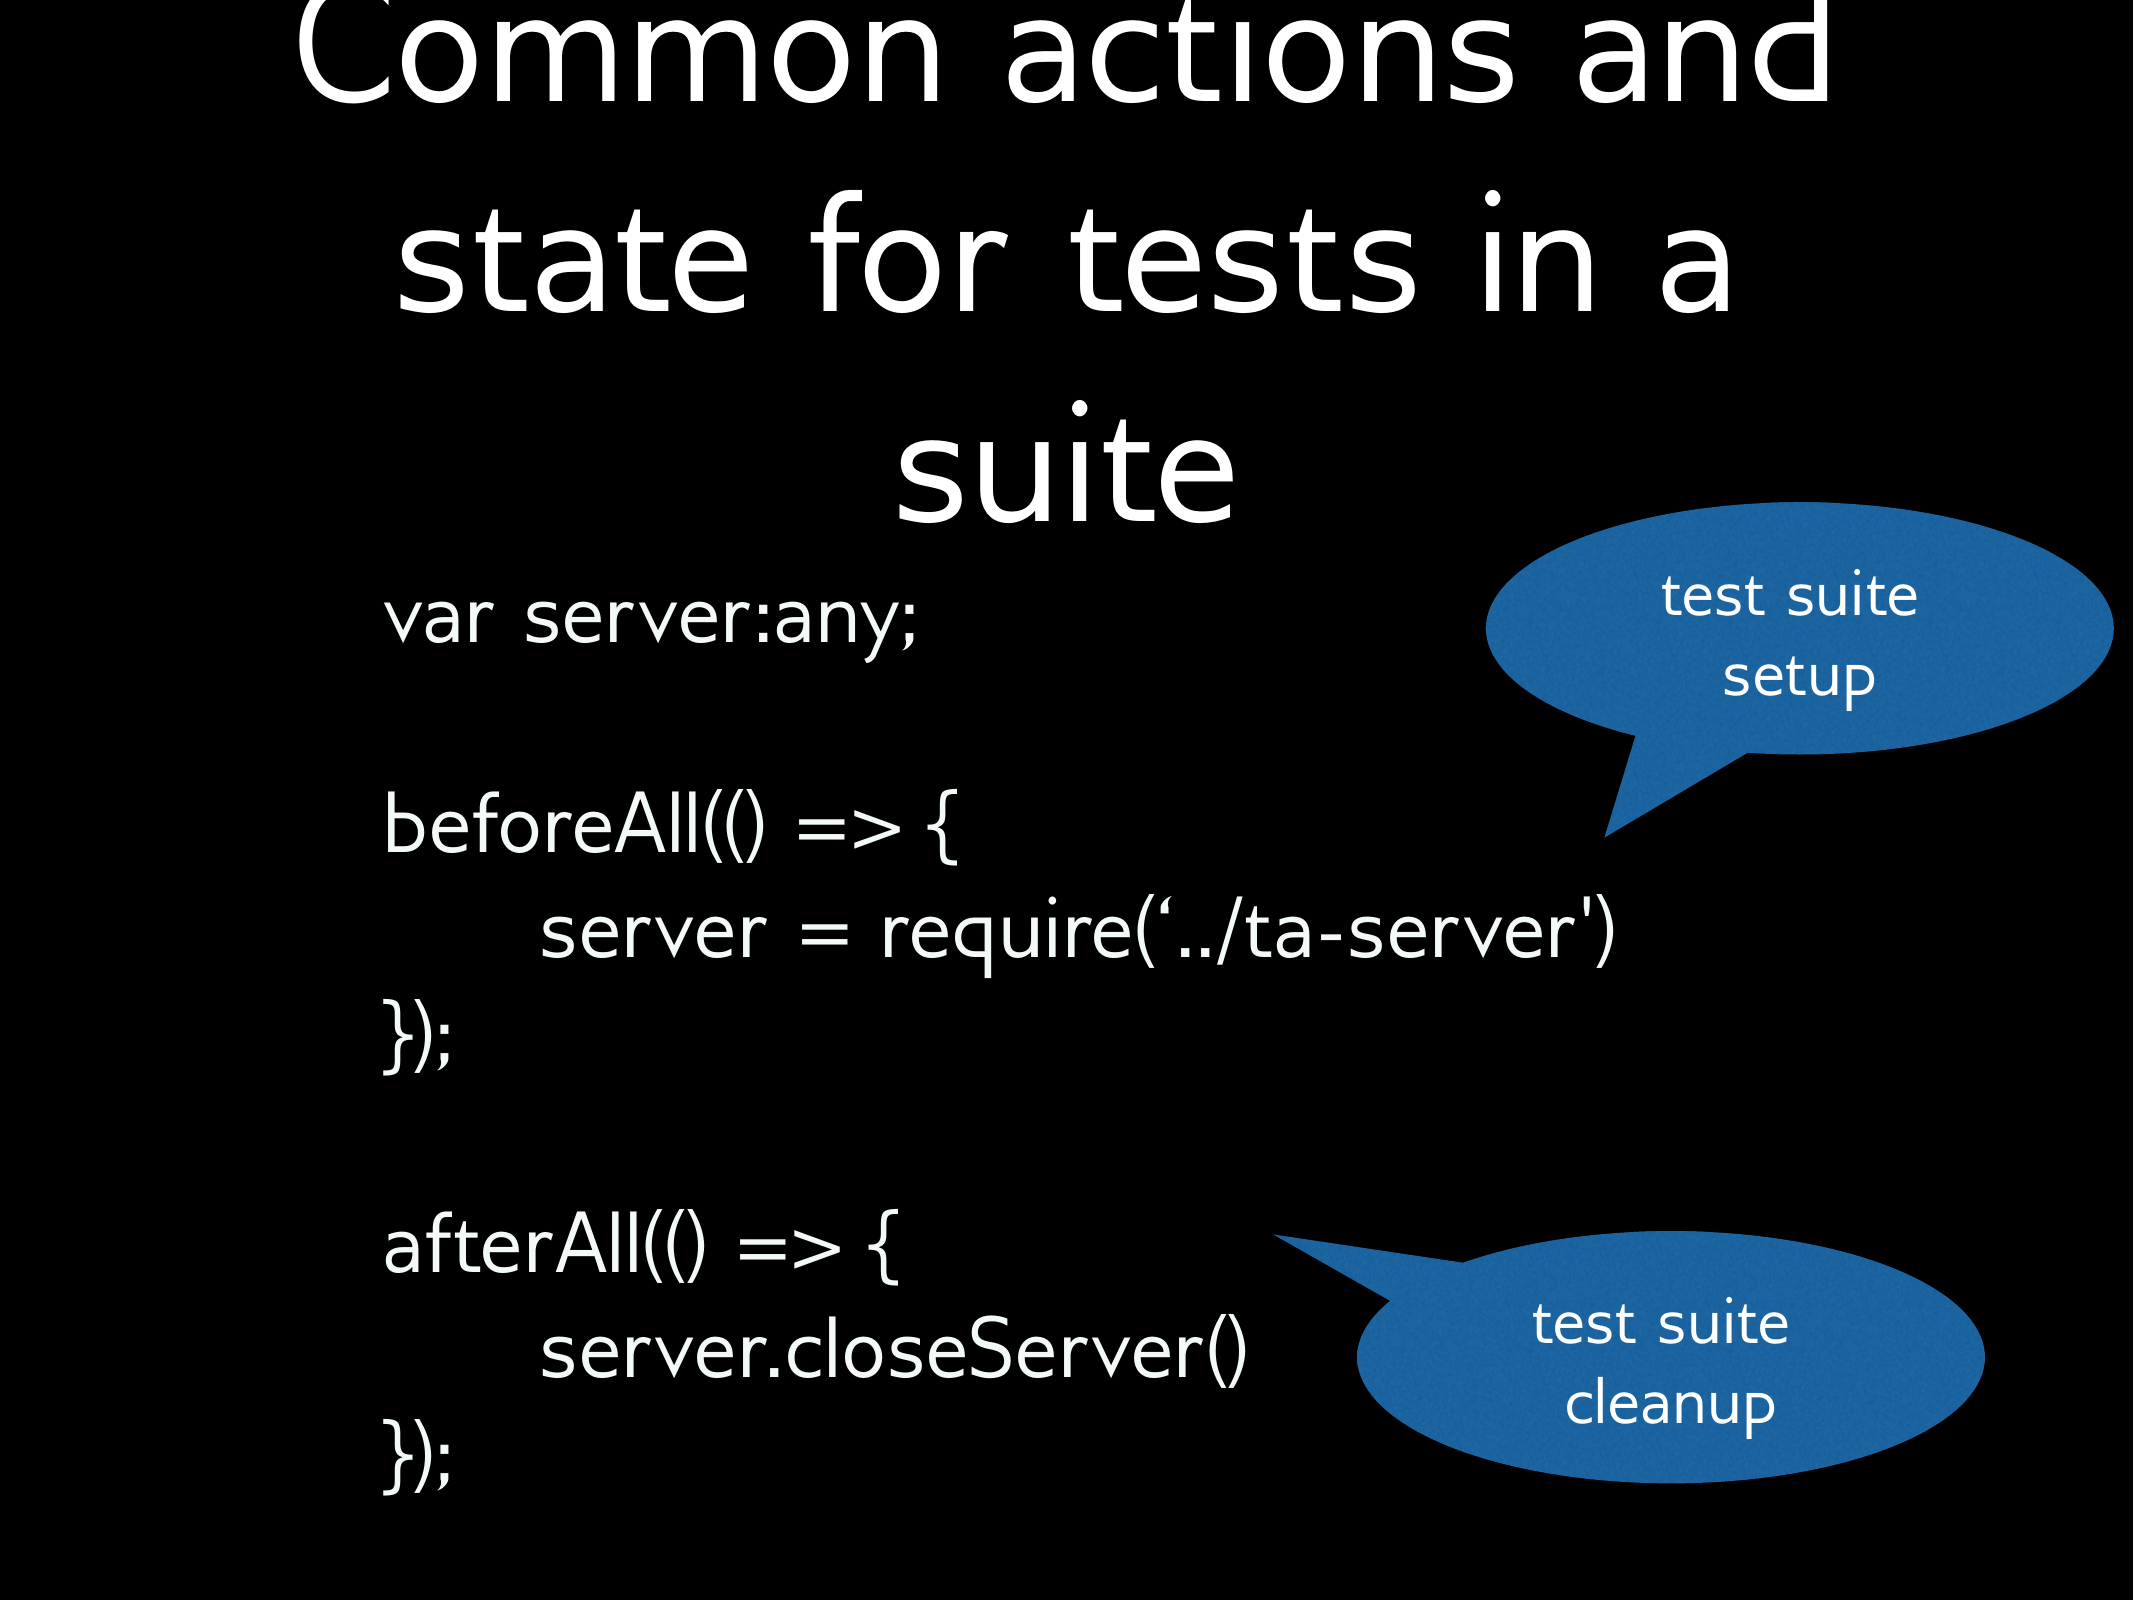

# Common actions and state for tests in a suite

  var server:any;

  beforeAll(() => {
        server = require(‘../ta-server')
  });

  afterAll(() => {
        server.closeServer()
  });
test suite
setup
test suite
cleanup